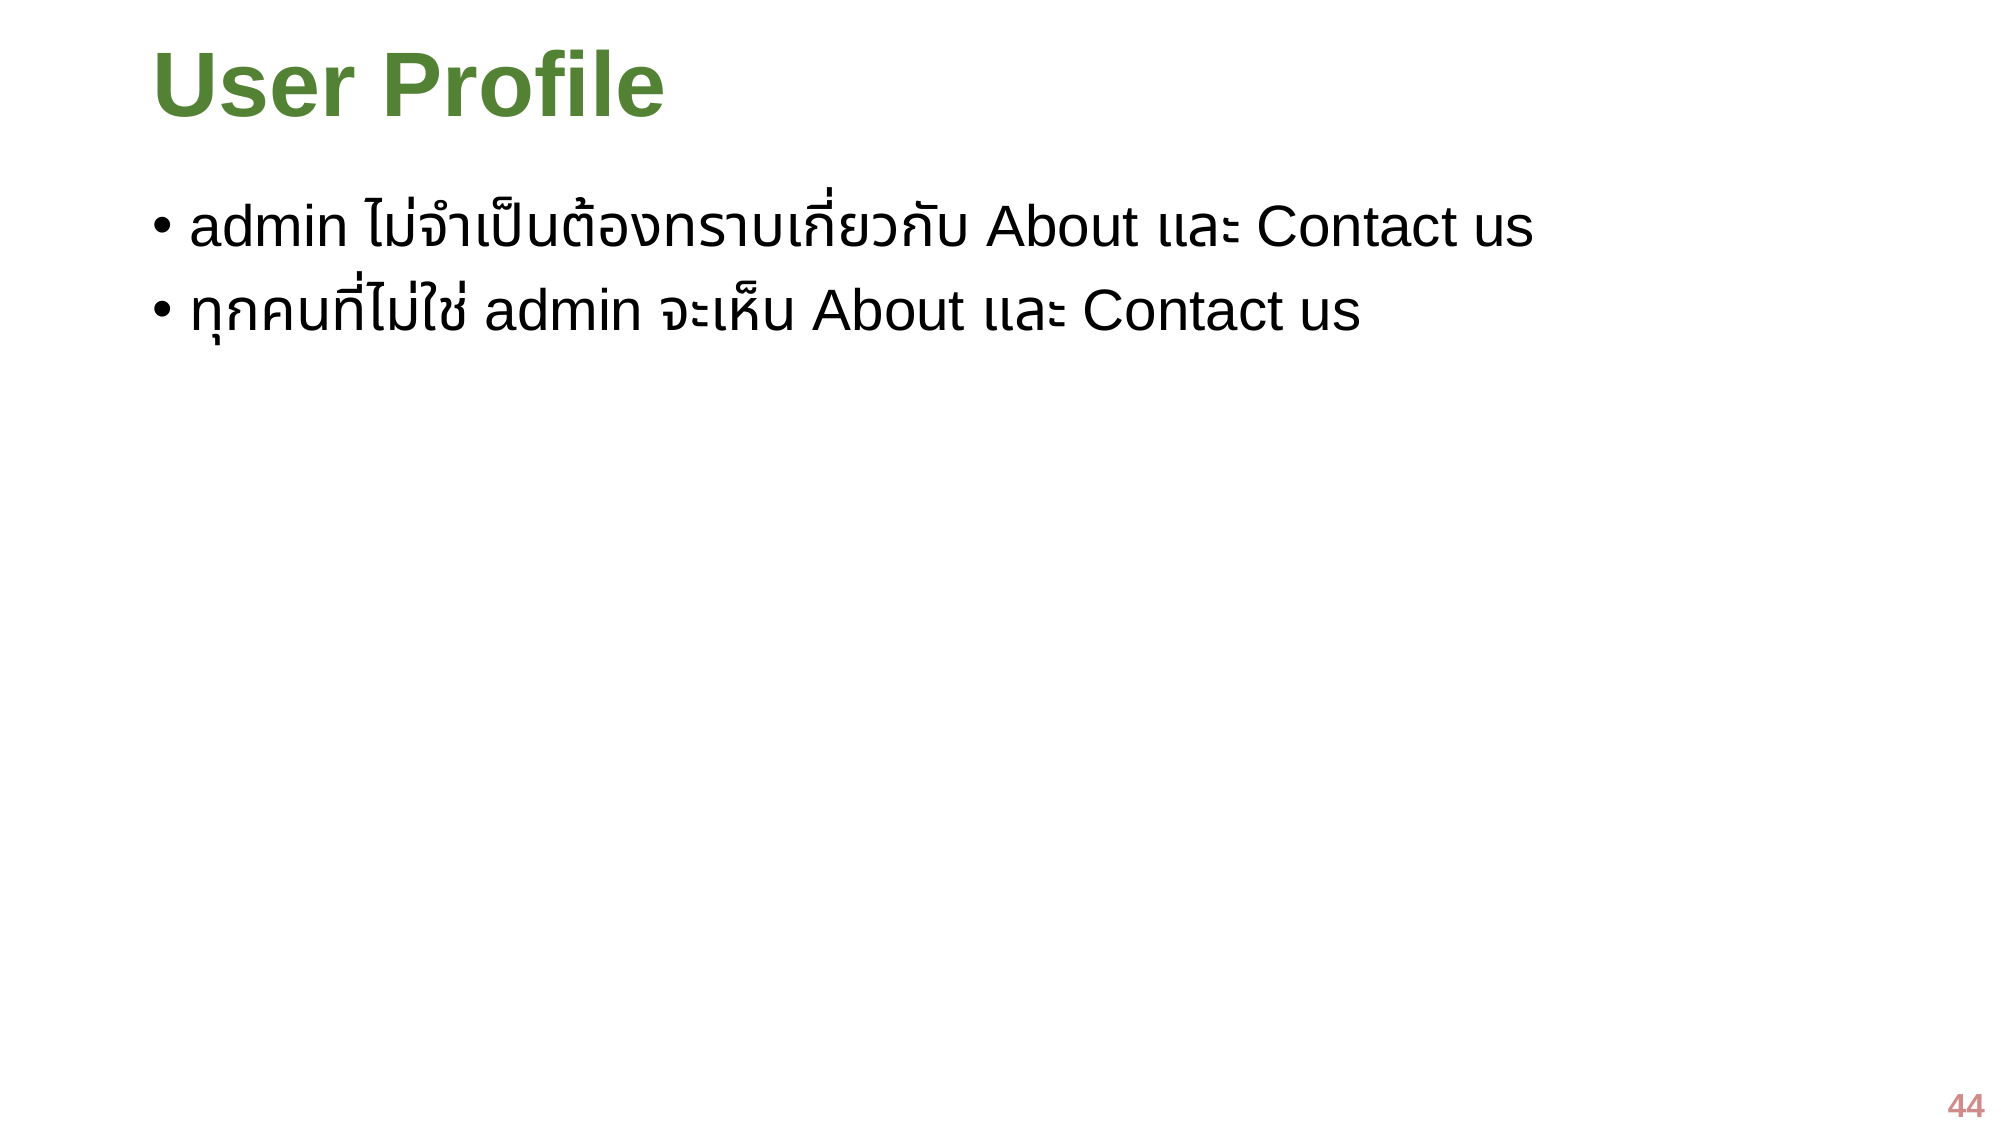

# User Profile
admin ไม่จำเป็นต้องทราบเกี่ยวกับ About และ Contact us
ทุกคนที่ไม่ใช่ admin จะเห็น About และ Contact us
44